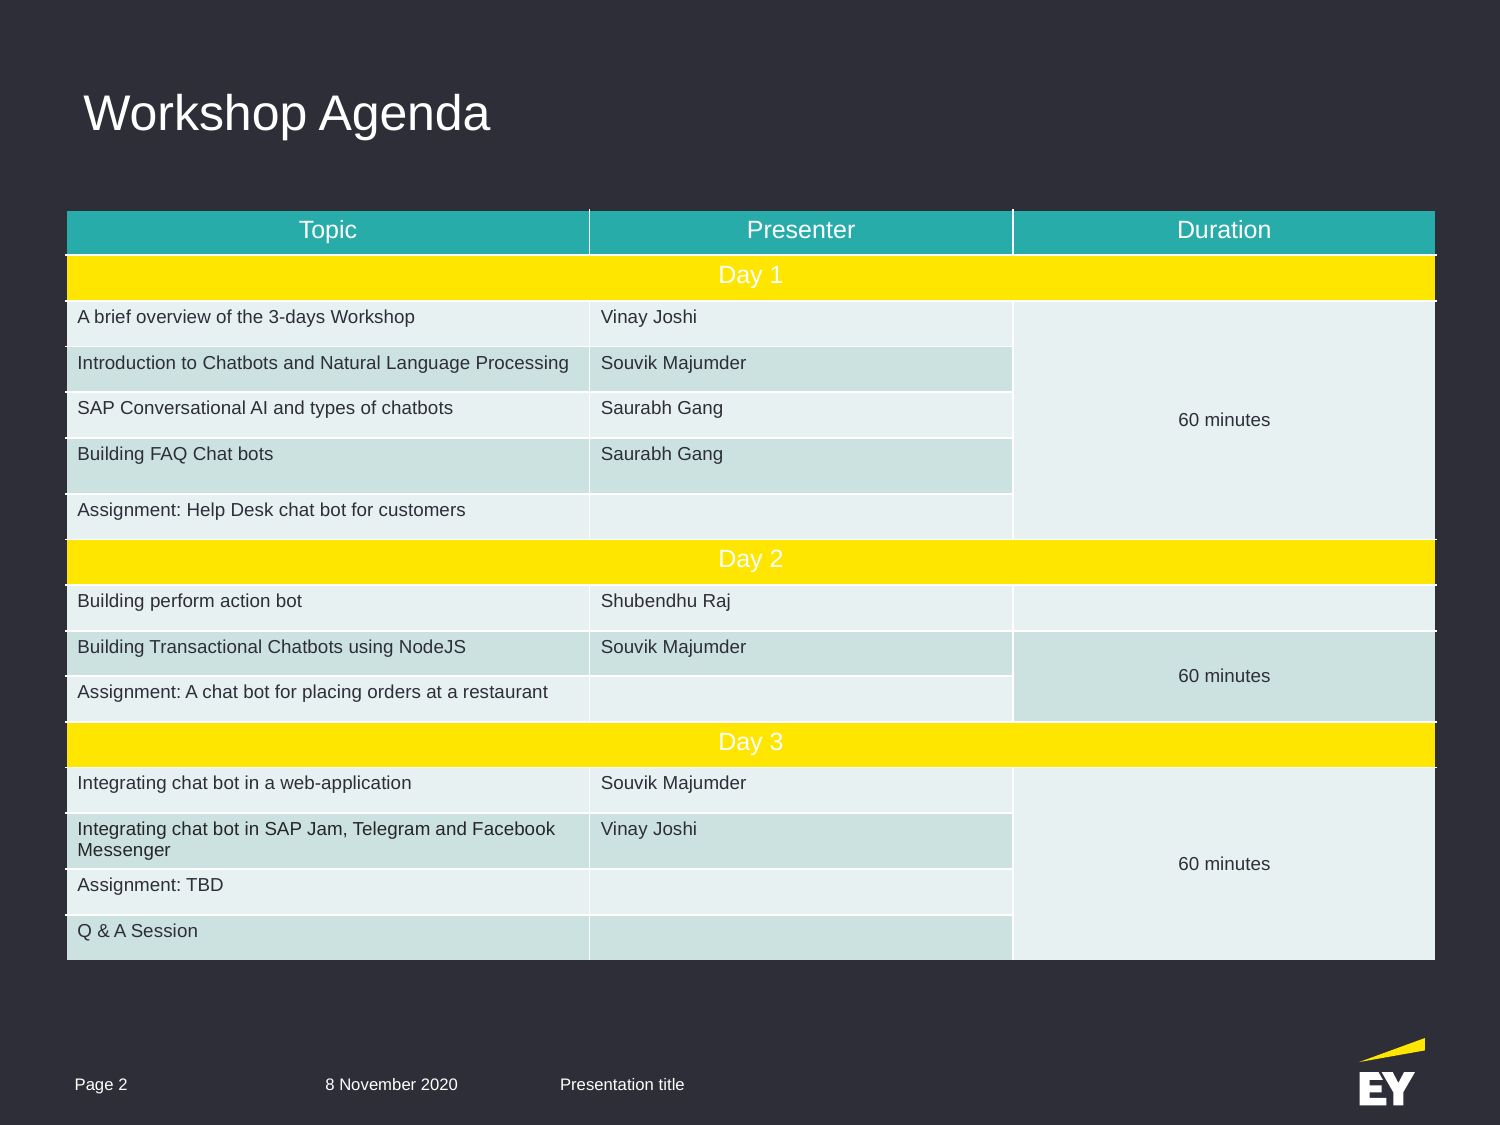

Workshop Agenda
| Topic | Presenter | Duration |
| --- | --- | --- |
| Day 1 |  |  |
| A brief overview of the 3-days Workshop | Vinay Joshi | 60 minutes |
| Introduction to Chatbots and Natural Language Processing | Souvik Majumder |  |
| SAP Conversational AI and types of chatbots | Saurabh Gang |  |
| Building FAQ Chat bots | Saurabh Gang |  |
| Assignment: Help Desk chat bot for customers |  |  |
| Day 2 |  |  |
| Building perform action bot | Shubendhu Raj |  |
| Building Transactional Chatbots using NodeJS | Souvik Majumder | 60 minutes |
| Assignment: A chat bot for placing orders at a restaurant |  |  |
| Day 3 |  |  |
| Integrating chat bot in a web-application | Souvik Majumder | 60 minutes |
| Integrating chat bot in SAP Jam, Telegram and Facebook Messenger | Vinay Joshi |  |
| Assignment: TBD |  |  |
| Q & A Session |  |  |